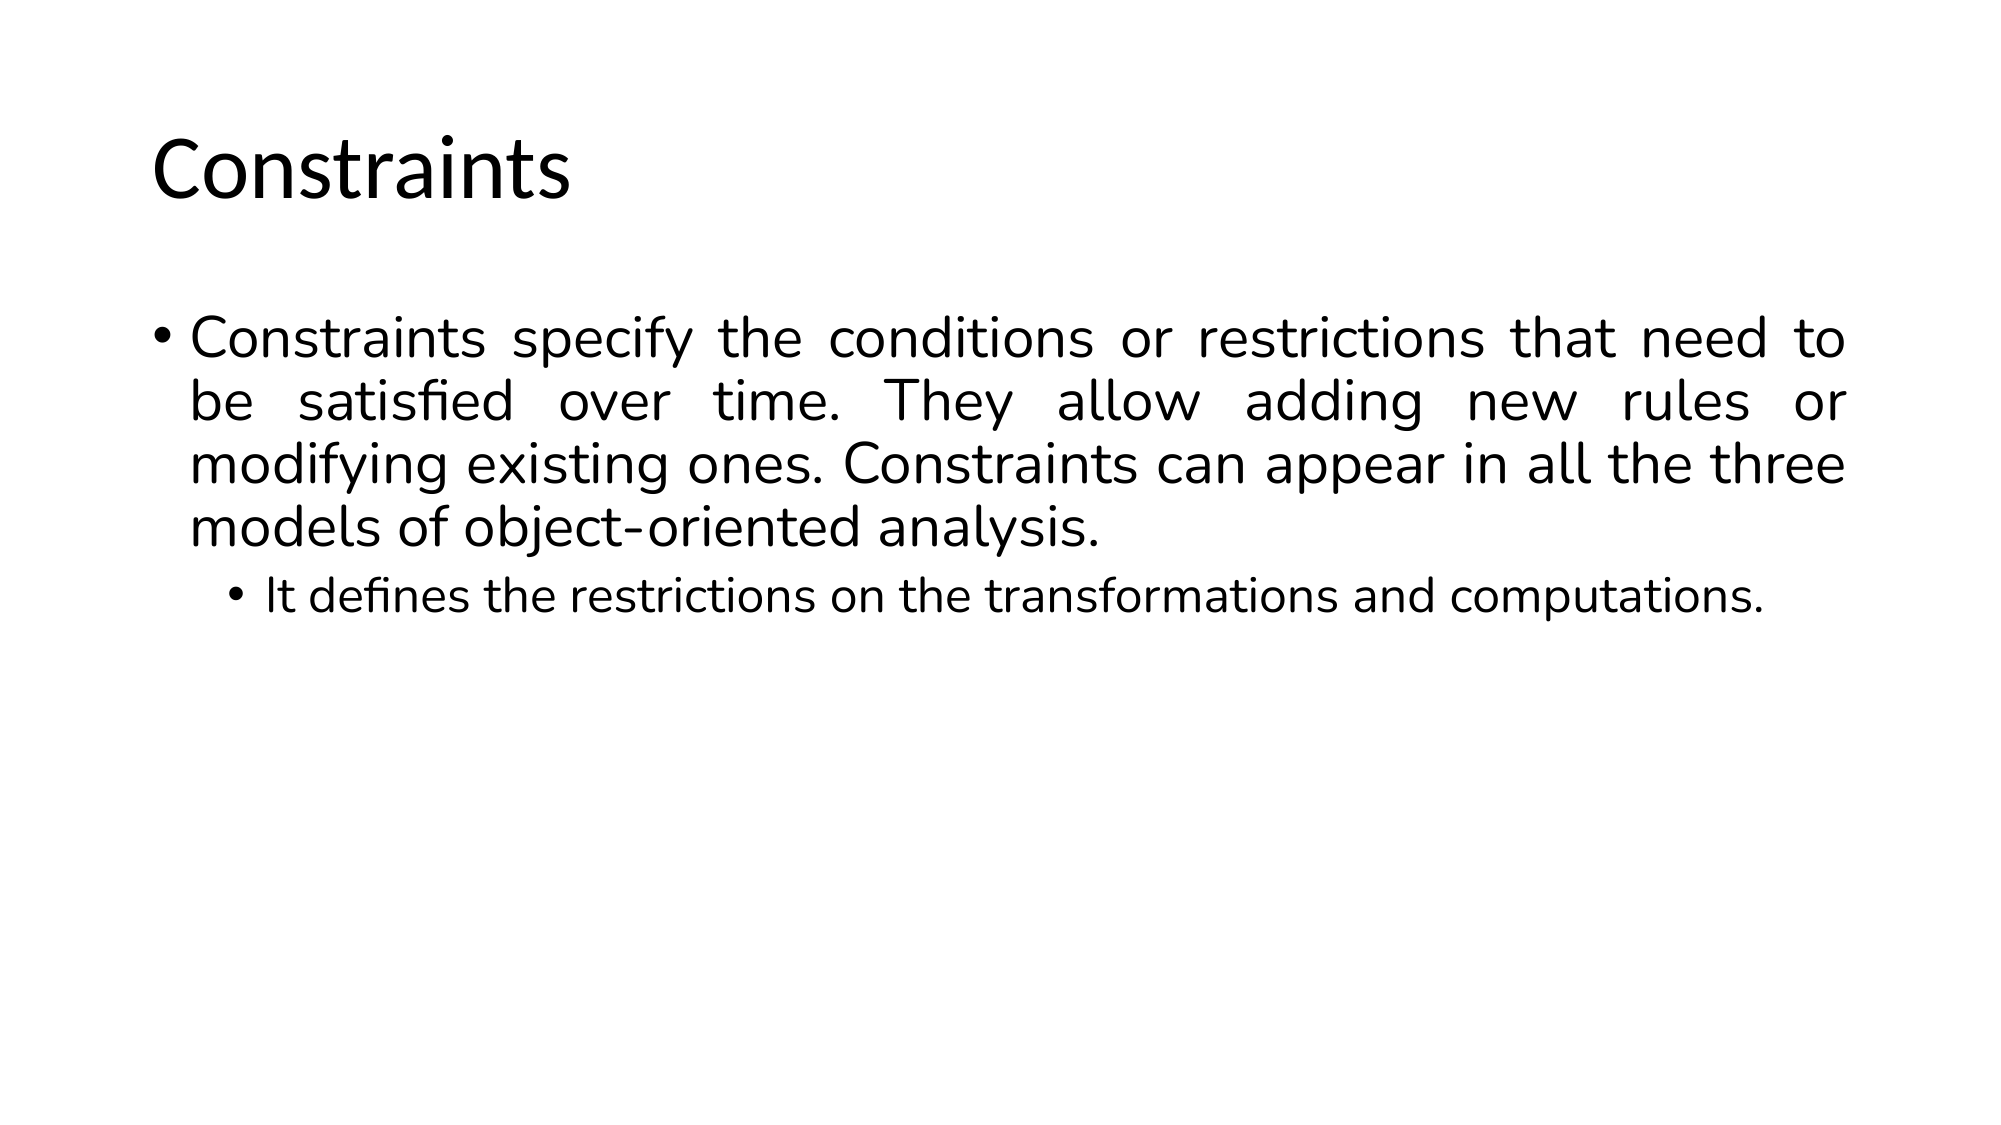

# Constraints
Constraints specify the conditions or restrictions that need to be satisfied over time. They allow adding new rules or modifying existing ones. Constraints can appear in all the three models of object-oriented analysis.
It defines the restrictions on the transformations and computations.